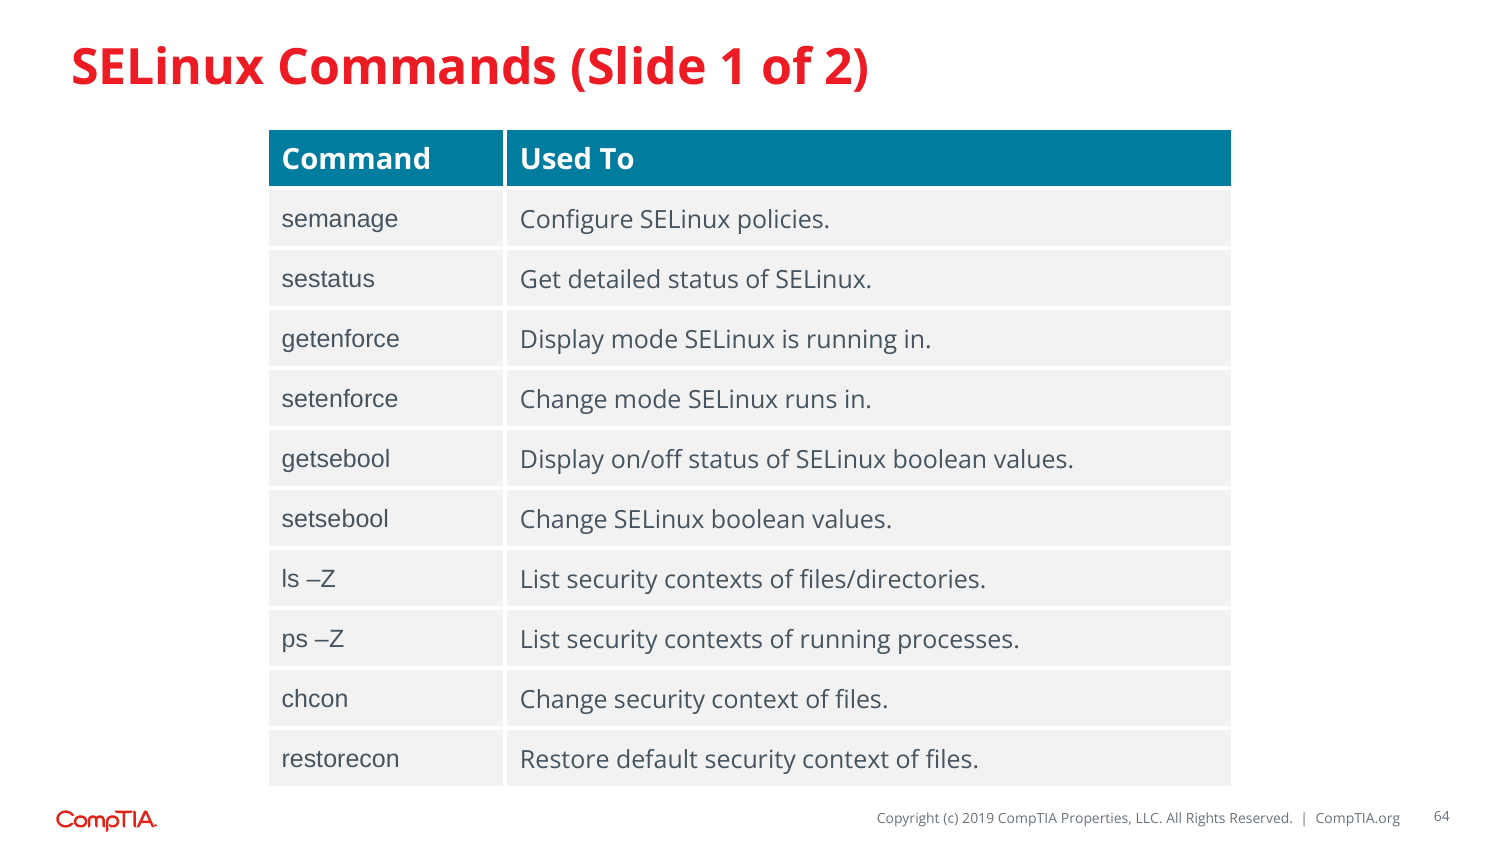

# SELinux Commands (Slide 1 of 2)
| Command | Used To |
| --- | --- |
| semanage | Configure SELinux policies. |
| sestatus | Get detailed status of SELinux. |
| getenforce | Display mode SELinux is running in. |
| setenforce | Change mode SELinux runs in. |
| getsebool | Display on/off status of SELinux boolean values. |
| setsebool | Change SELinux boolean values. |
| ls –Z | List security contexts of files/directories. |
| ps –Z | List security contexts of running processes. |
| chcon | Change security context of files. |
| restorecon | Restore default security context of files. |
64